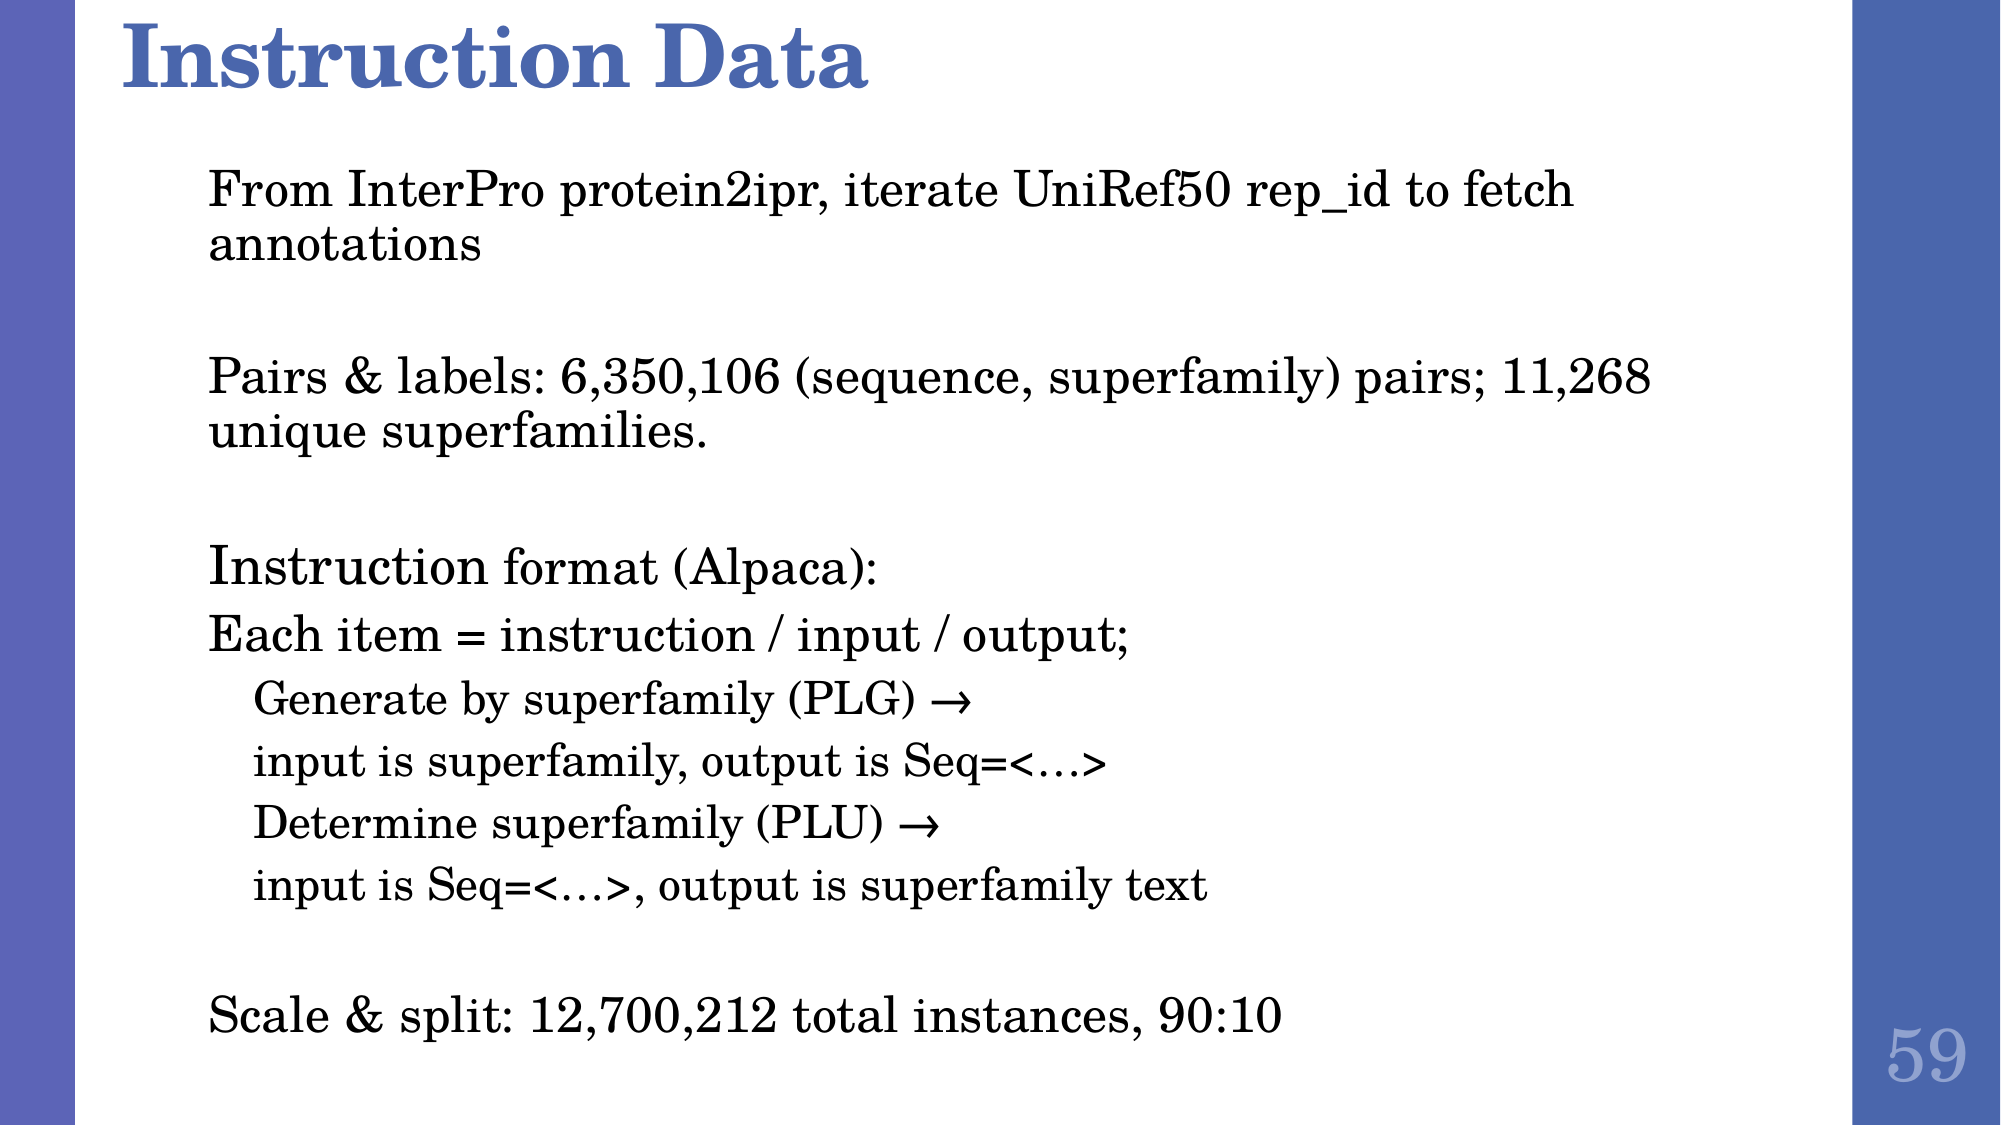

# Instruction Data
From InterPro protein2ipr, iterate UniRef50 rep_id to fetch annotations

Pairs & labels: 6,350,106 (sequence, superfamily) pairs; 11,268 unique superfamilies.

Instruction format (Alpaca):
Each item = instruction / input / output;
Generate by superfamily (PLG) →
input is superfamily, output is Seq=<…>
Determine superfamily (PLU) →
input is Seq=<…>, output is superfamily text

Scale & split: 12,700,212 total instances, 90:10

59